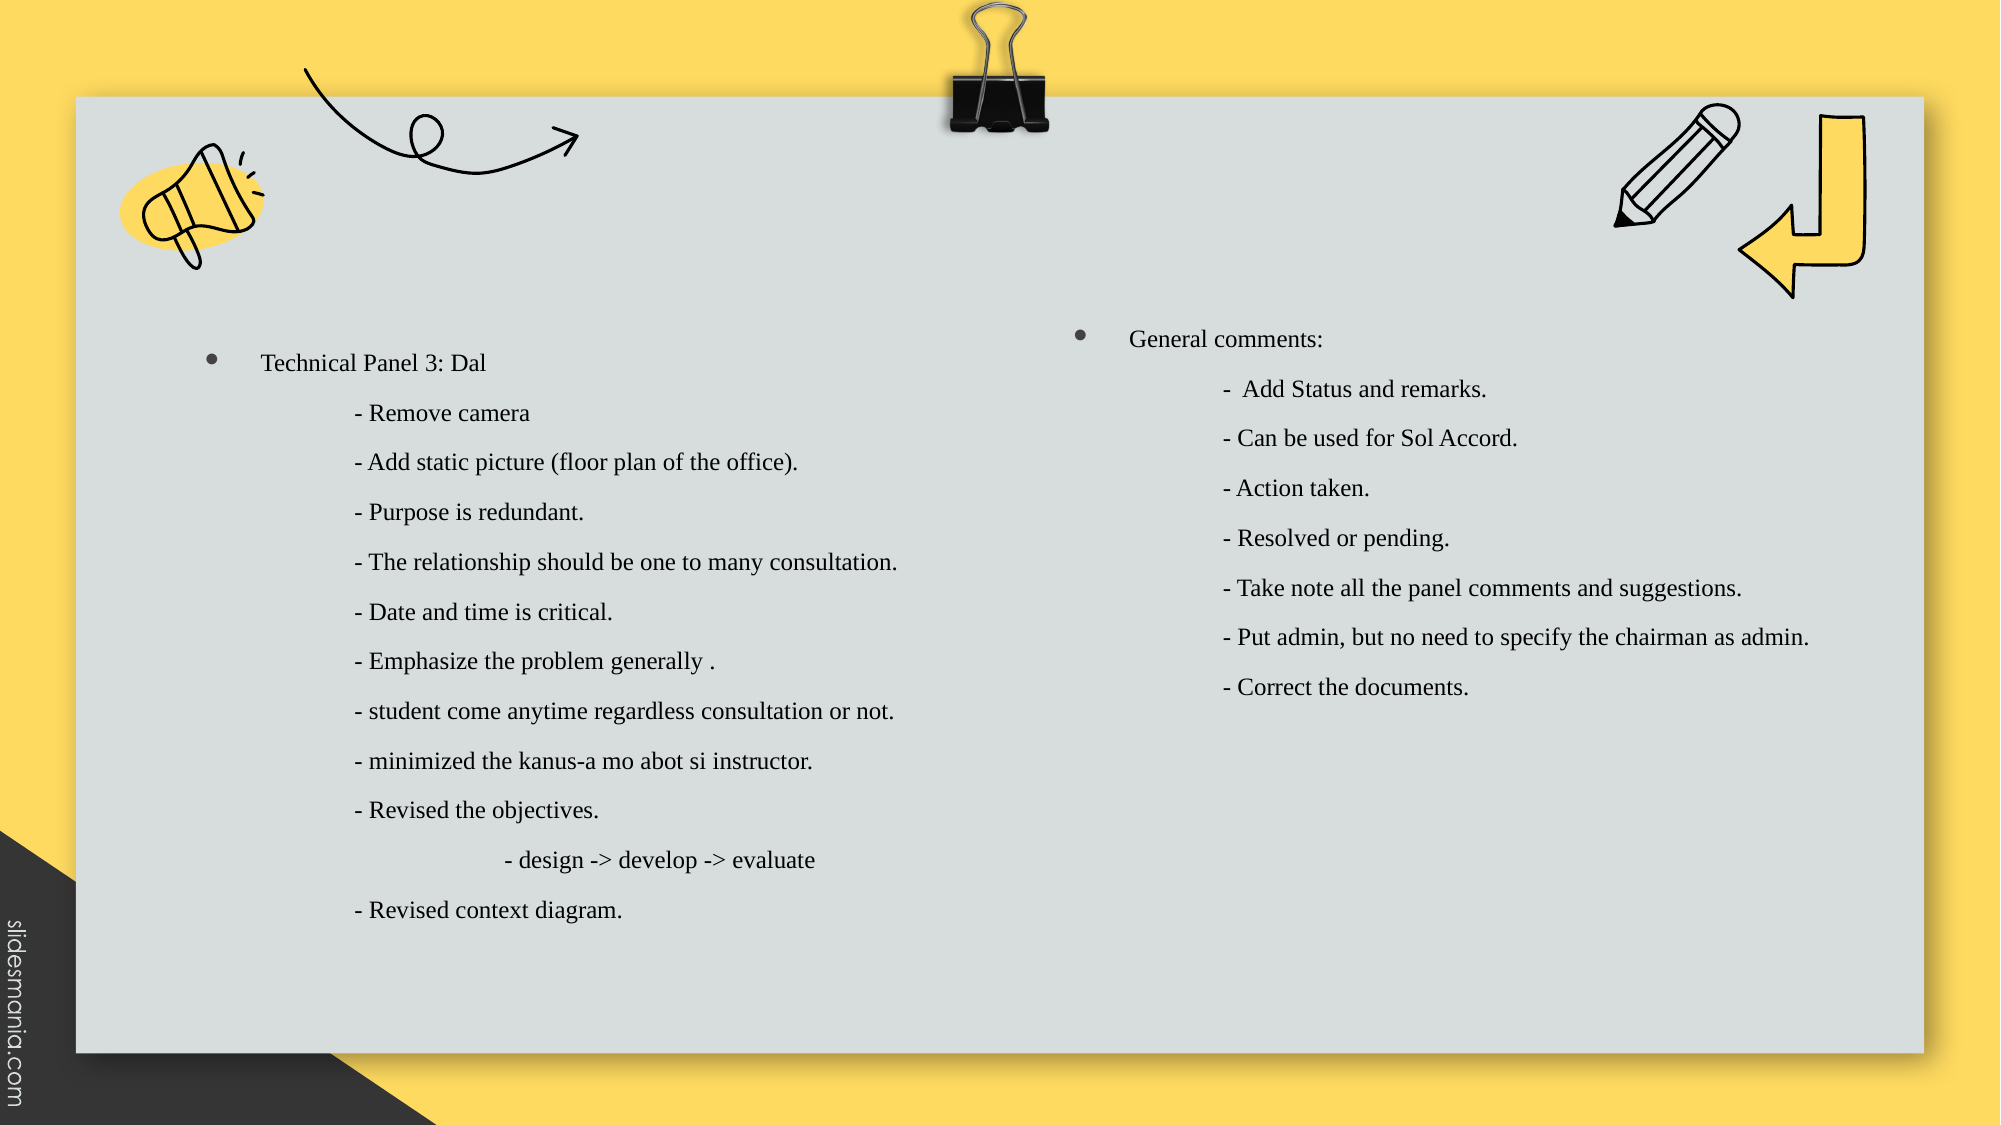

Technical Panel 3: Dal
	- Remove camera
	- Add static picture (floor plan of the office).
	- Purpose is redundant.
	- The relationship should be one to many consultation.
	- Date and time is critical.
	- Emphasize the problem generally .
	- student come anytime regardless consultation or not.
	- minimized the kanus-a mo abot si instructor.
	- Revised the objectives.
		- design -> develop -> evaluate
	- Revised context diagram.

General comments:
	-  Add Status and remarks.
	- Can be used for Sol Accord.
	- Action taken.
	- Resolved or pending.
	- Take note all the panel comments and suggestions.
	- Put admin, but no need to specify the chairman as admin.
	- Correct the documents.